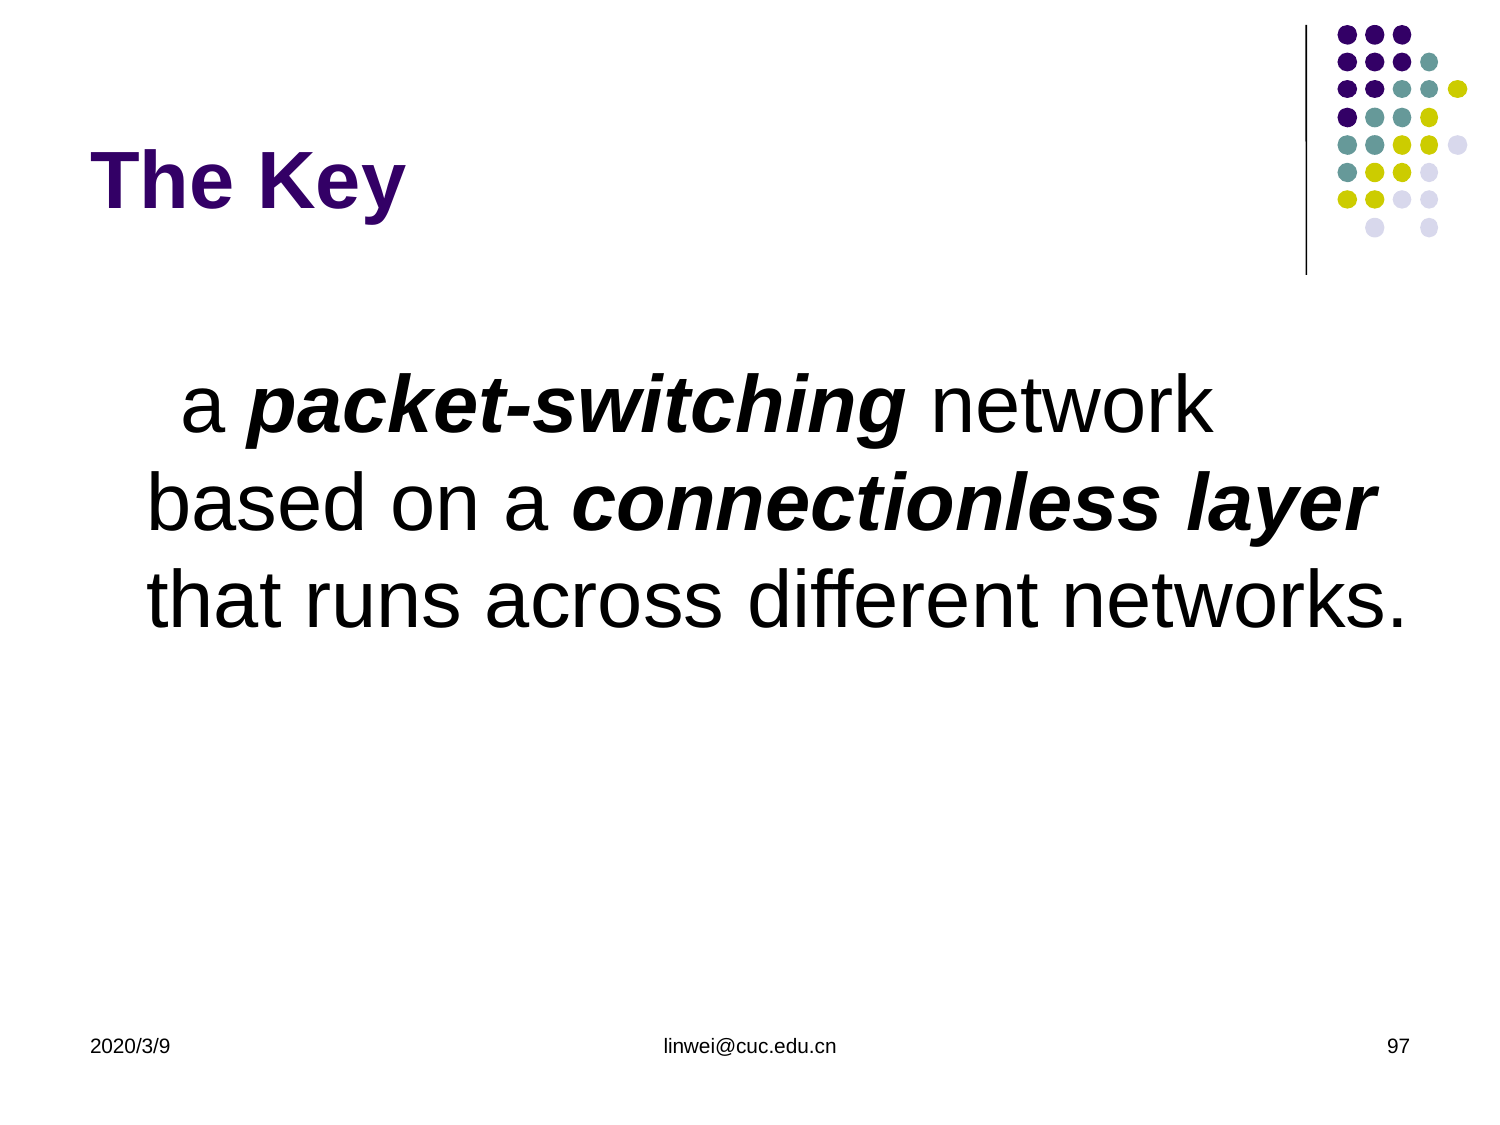

# The Key
    a packet-switching network based on a connectionless layer that runs across different networks.
2020/3/9
linwei@cuc.edu.cn
97